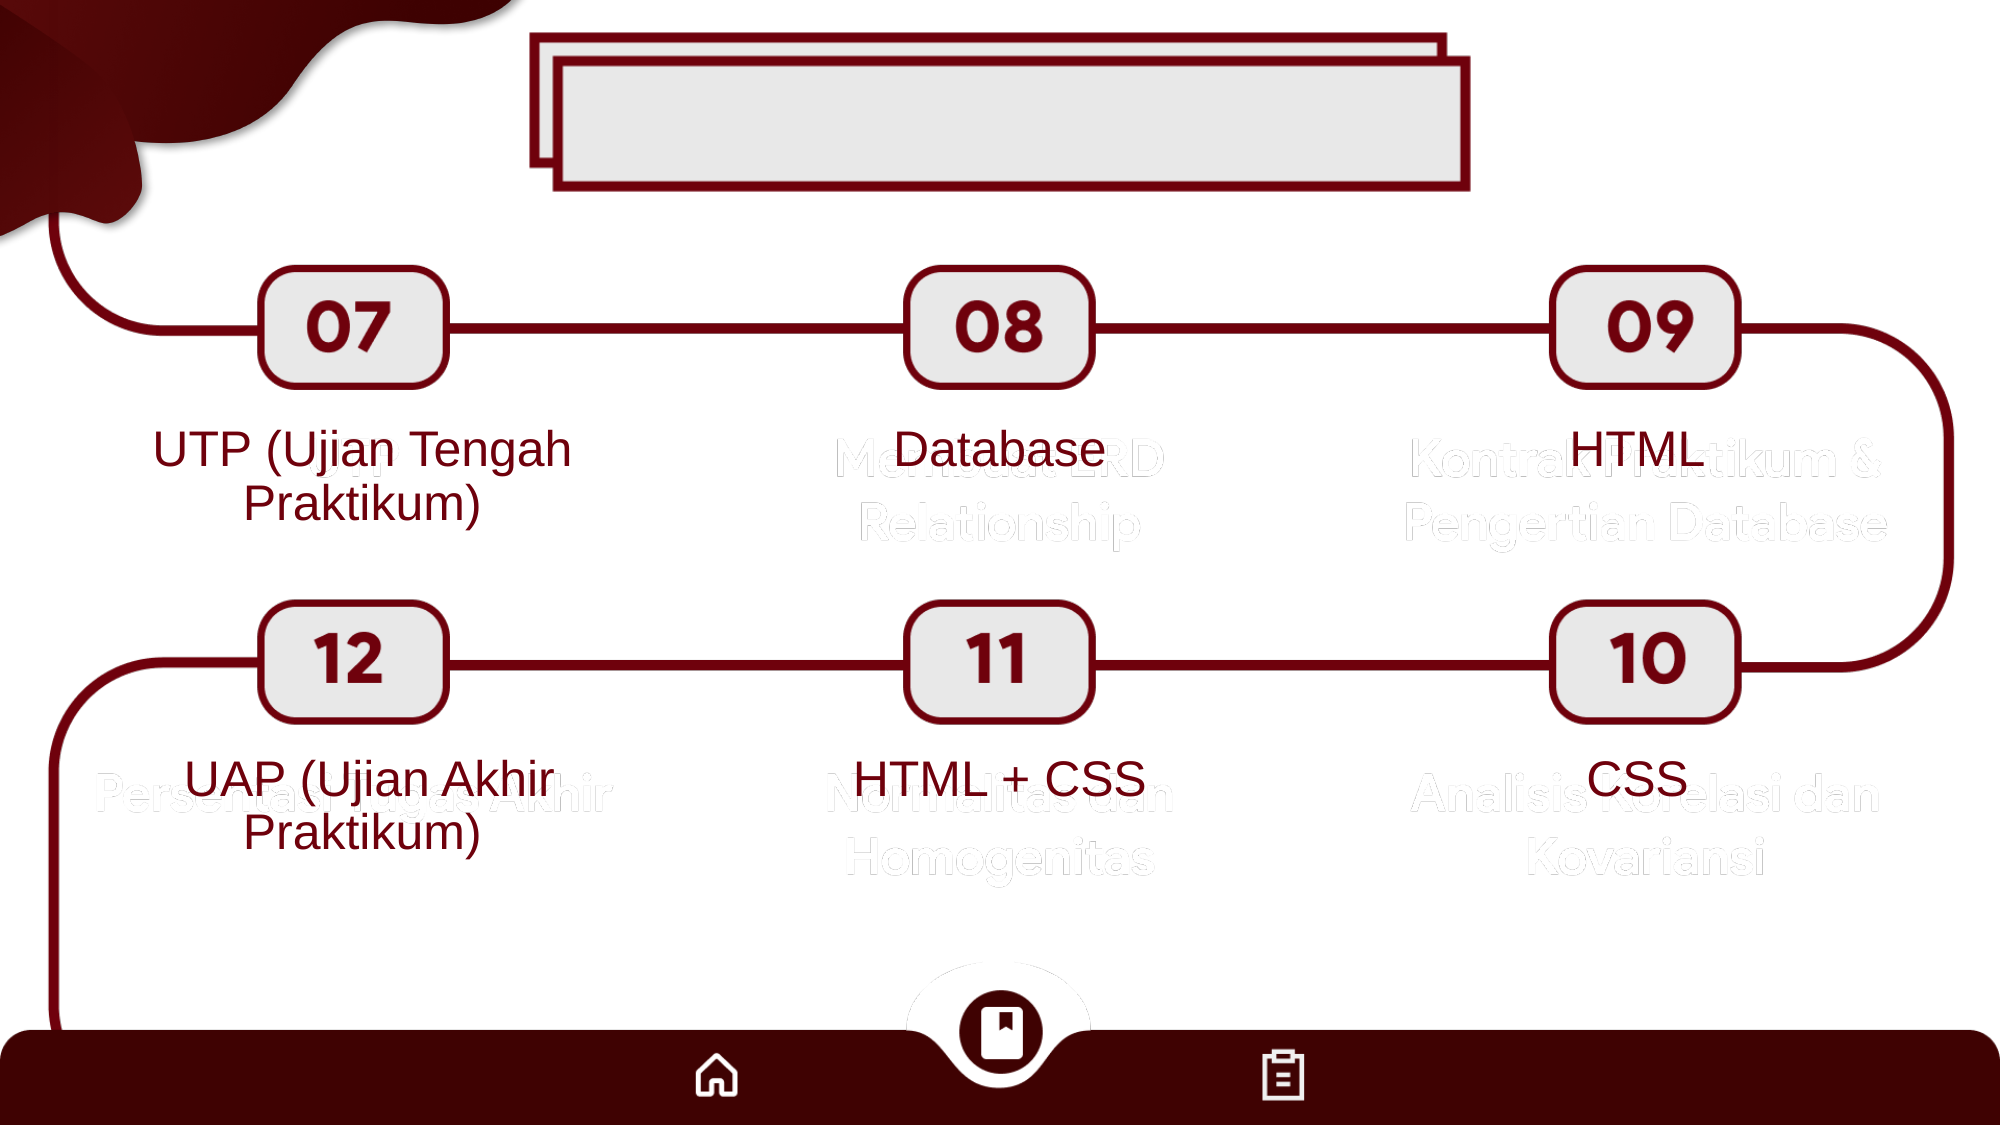

#
HTML

UTP (Ujian Tengah Praktikum)

Database

 UAP (Ujian Akhir Praktikum)

HTML + CSS

CSS